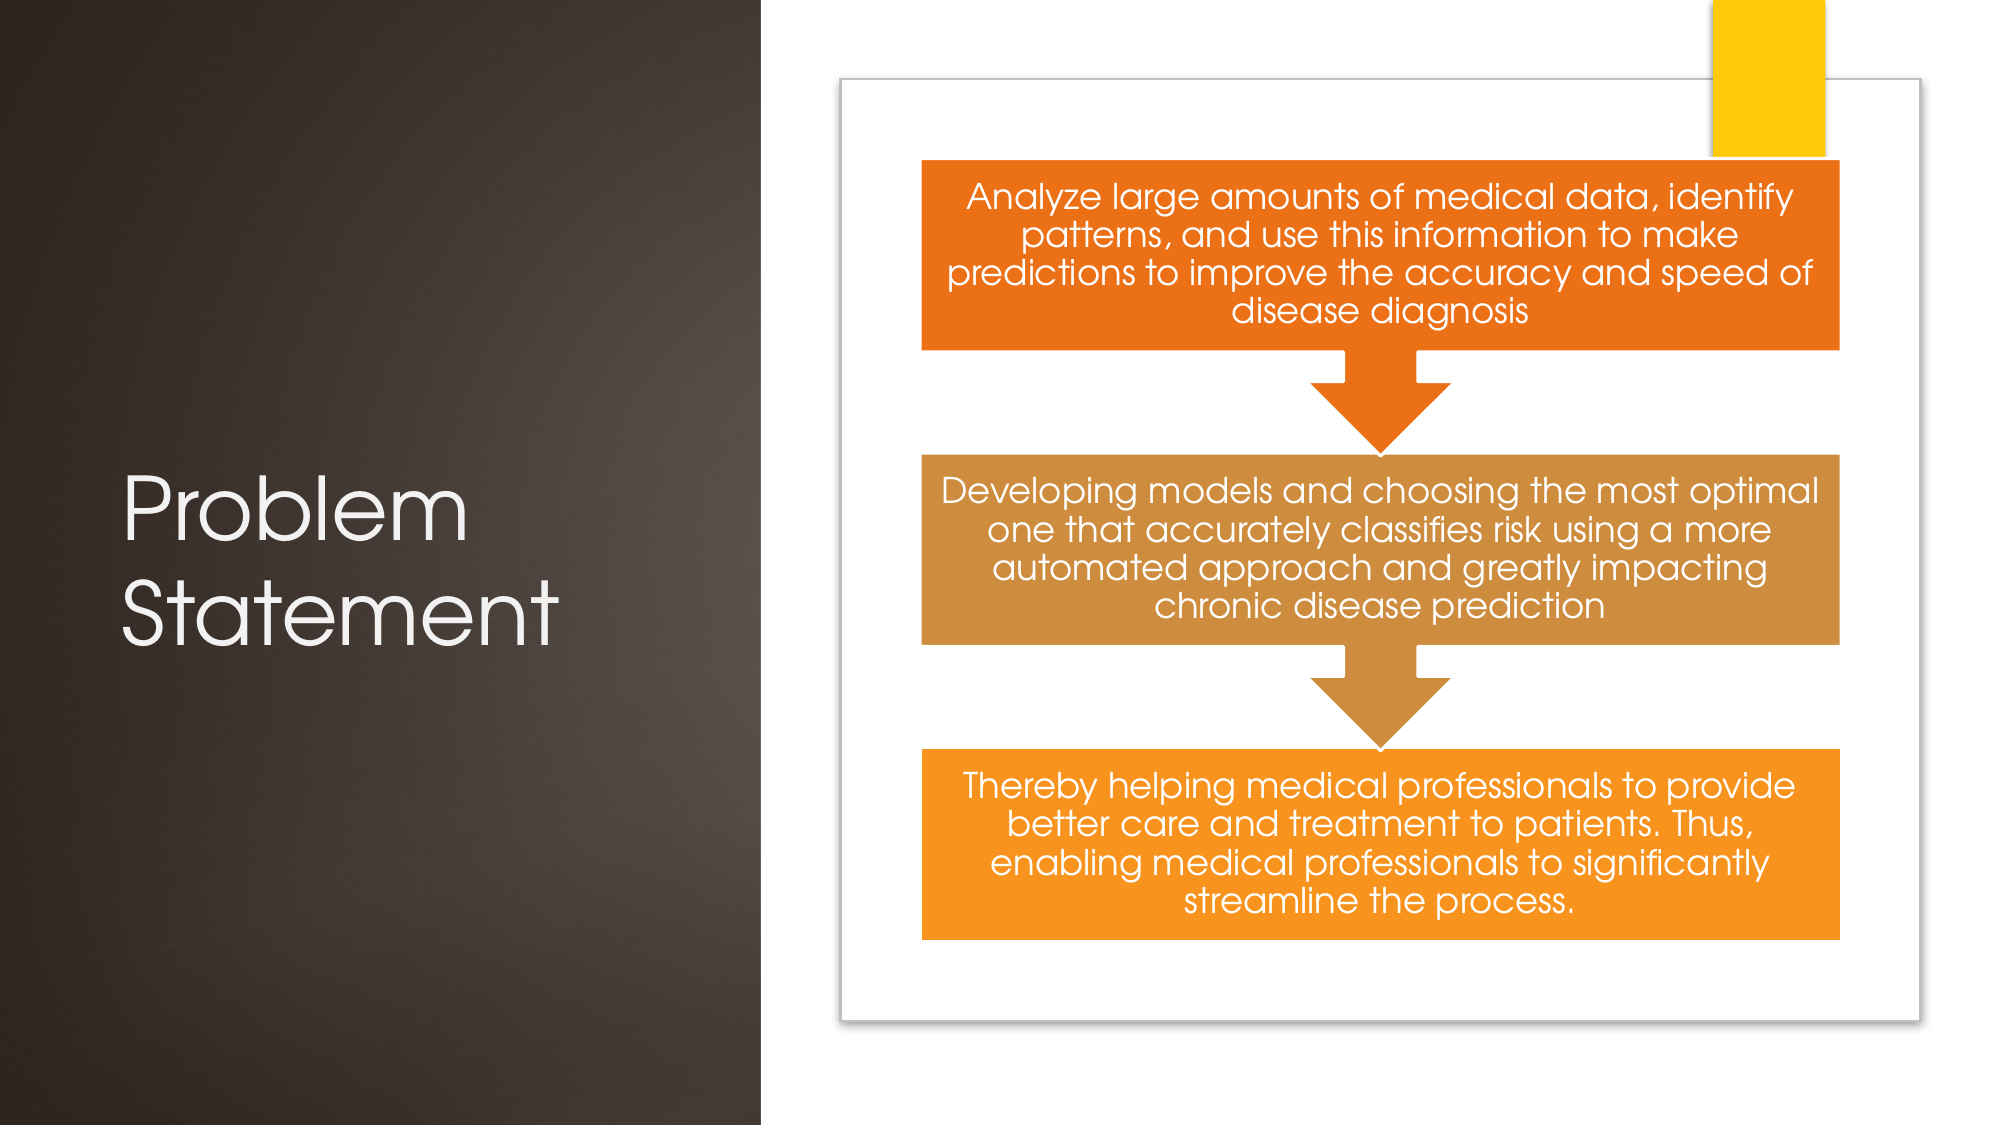

Thereby helping medical professionals to provide better care and treatment to patients. Thus, enabling medical professionals to significantly streamline the process.
Developing models and choosing the most optimal one that accurately classifies risk using a more automated approach and greatly impacting chronic disease prediction
Analyze large amounts of medical data, identify patterns, and use this information to make predictions to improve the accuracy and speed of disease diagnosis
# Problem Statement